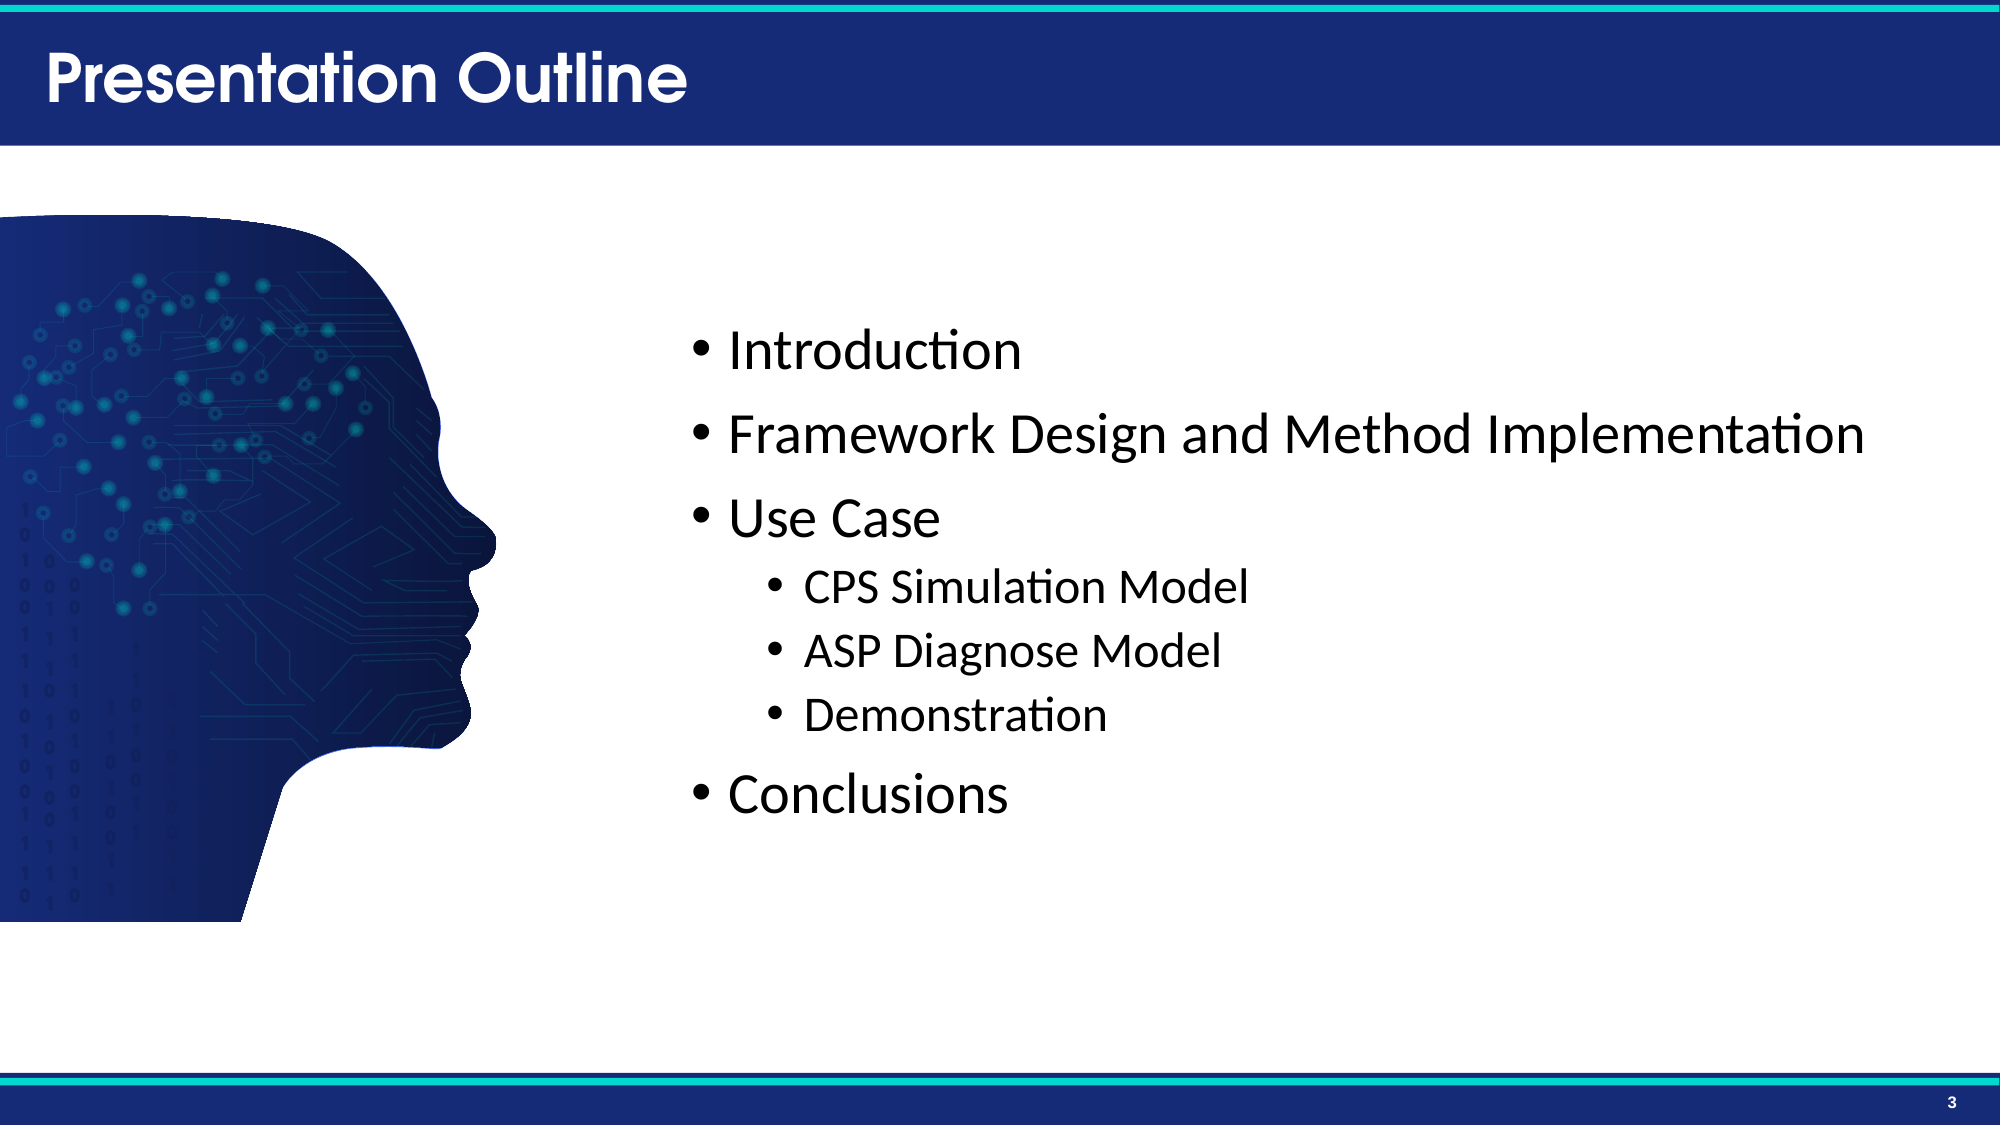

# Presentation Outline

Introduction
Framework Design and Method Implementation
Use Case
CPS Simulation Model
ASP Diagnose Model
Demonstration
Conclusions
3